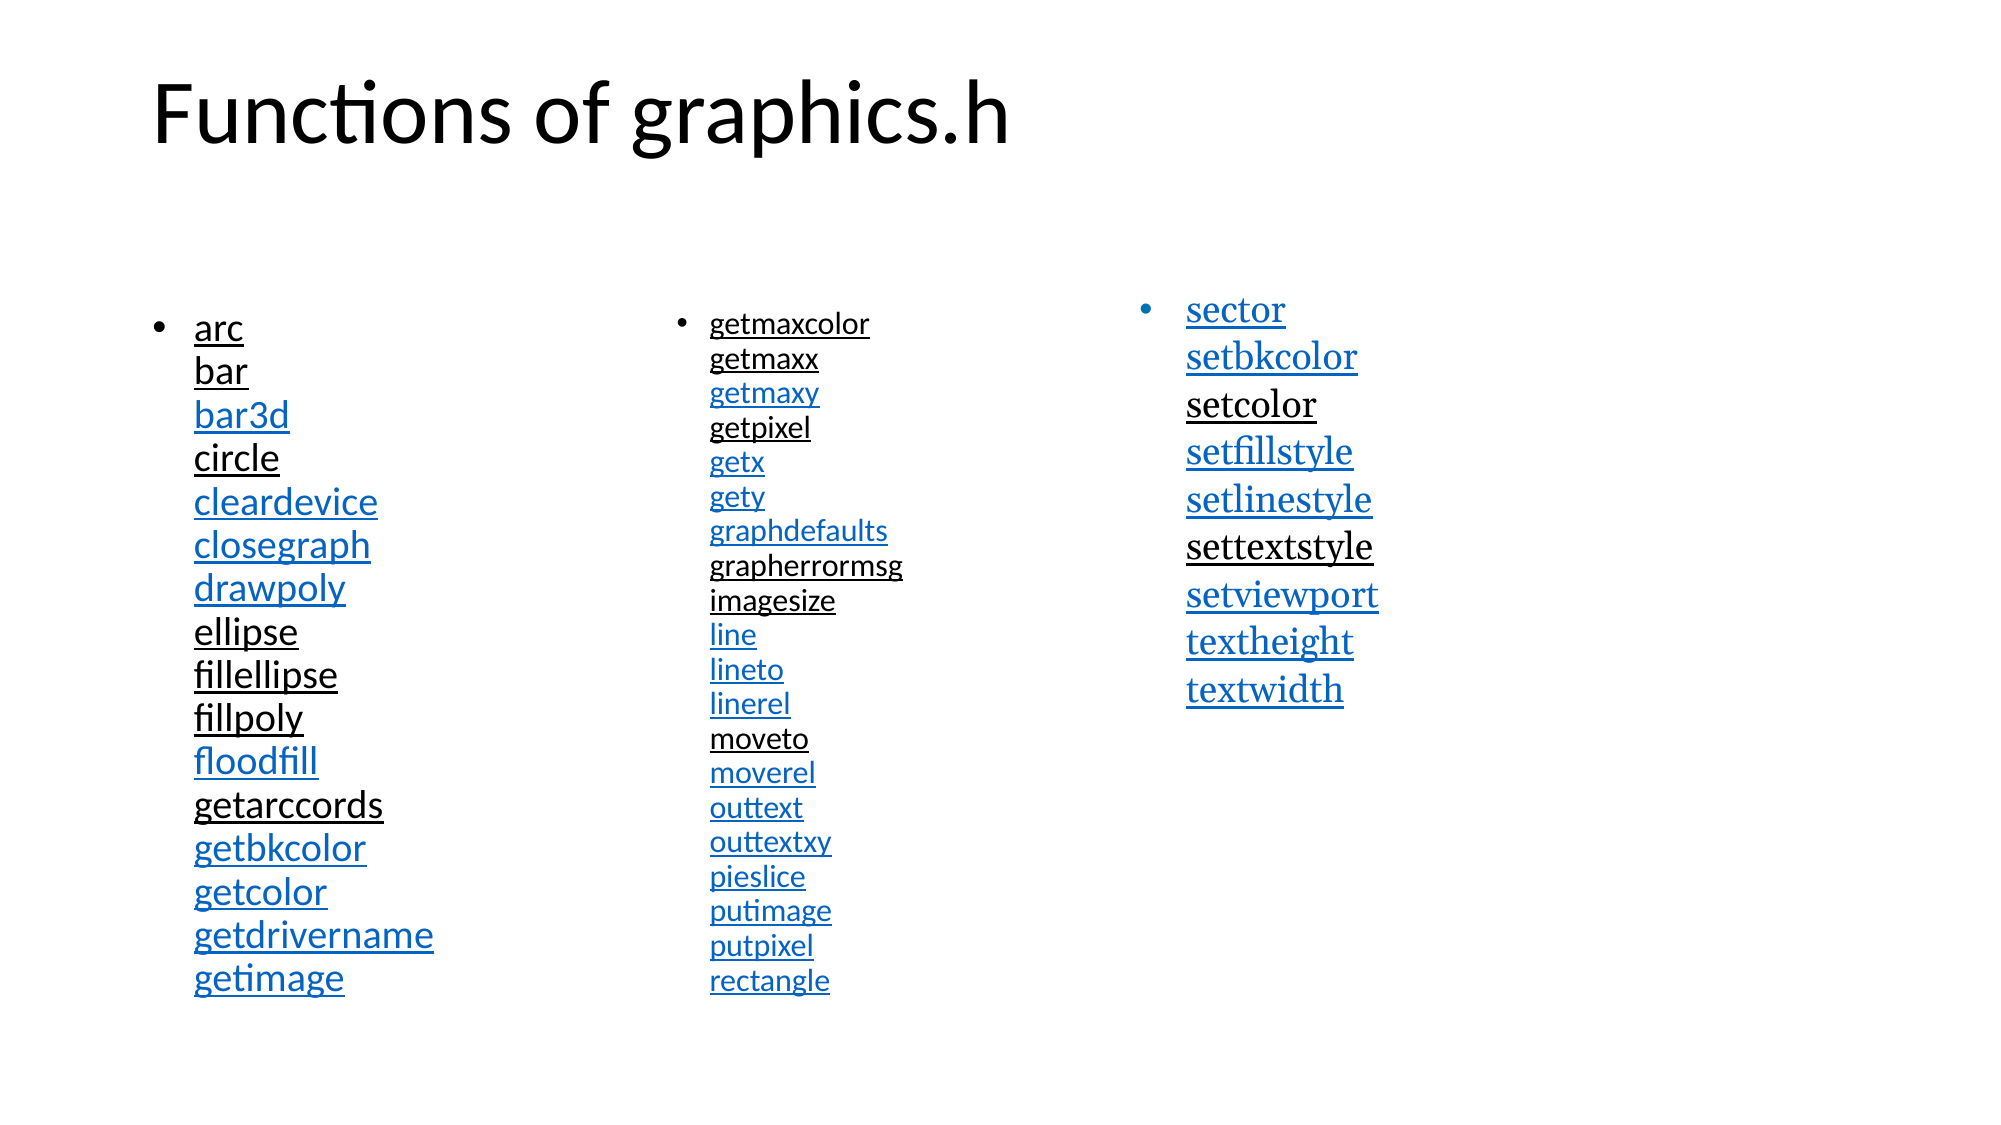

# Functions of graphics.h
sector
setbkcolor
setcolor
setfillstyle
setlinestyle
settextstyle
setviewport
textheight
textwidth
arc
bar
bar3d
circle
cleardevice
closegraph
drawpoly
ellipse
fillellipse
fillpoly
floodfill
getarccords
getbkcolor
getcolor
getdrivername
getimage

getmaxcolor
getmaxx
getmaxy
getpixel
getx
gety
graphdefaults
grapherrormsg
imagesize
line
lineto
linerel
moveto
moverel
outtext
outtextxy
pieslice
putimage
putpixel
rectangle